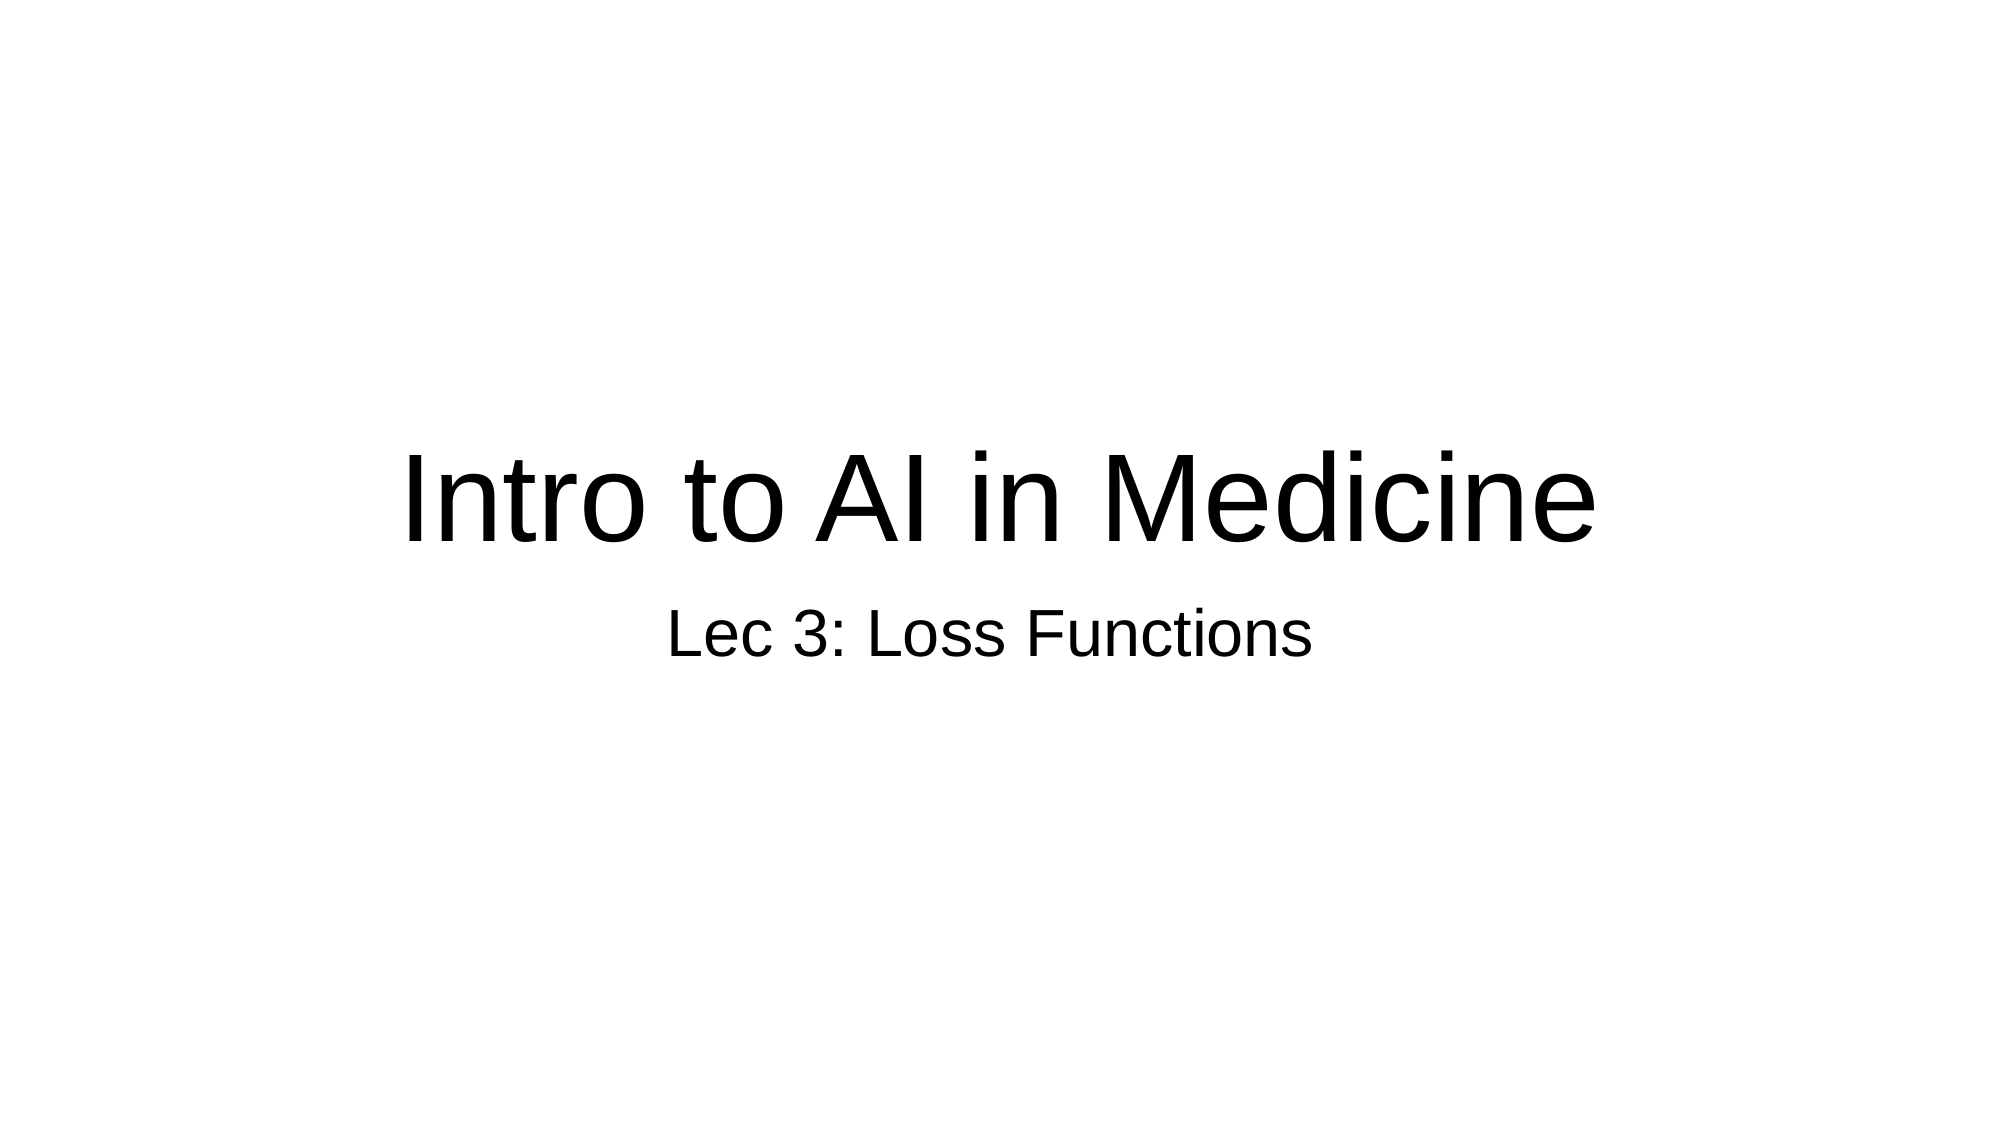

# Intro to AI in Medicine
Lec 3: Loss Functions